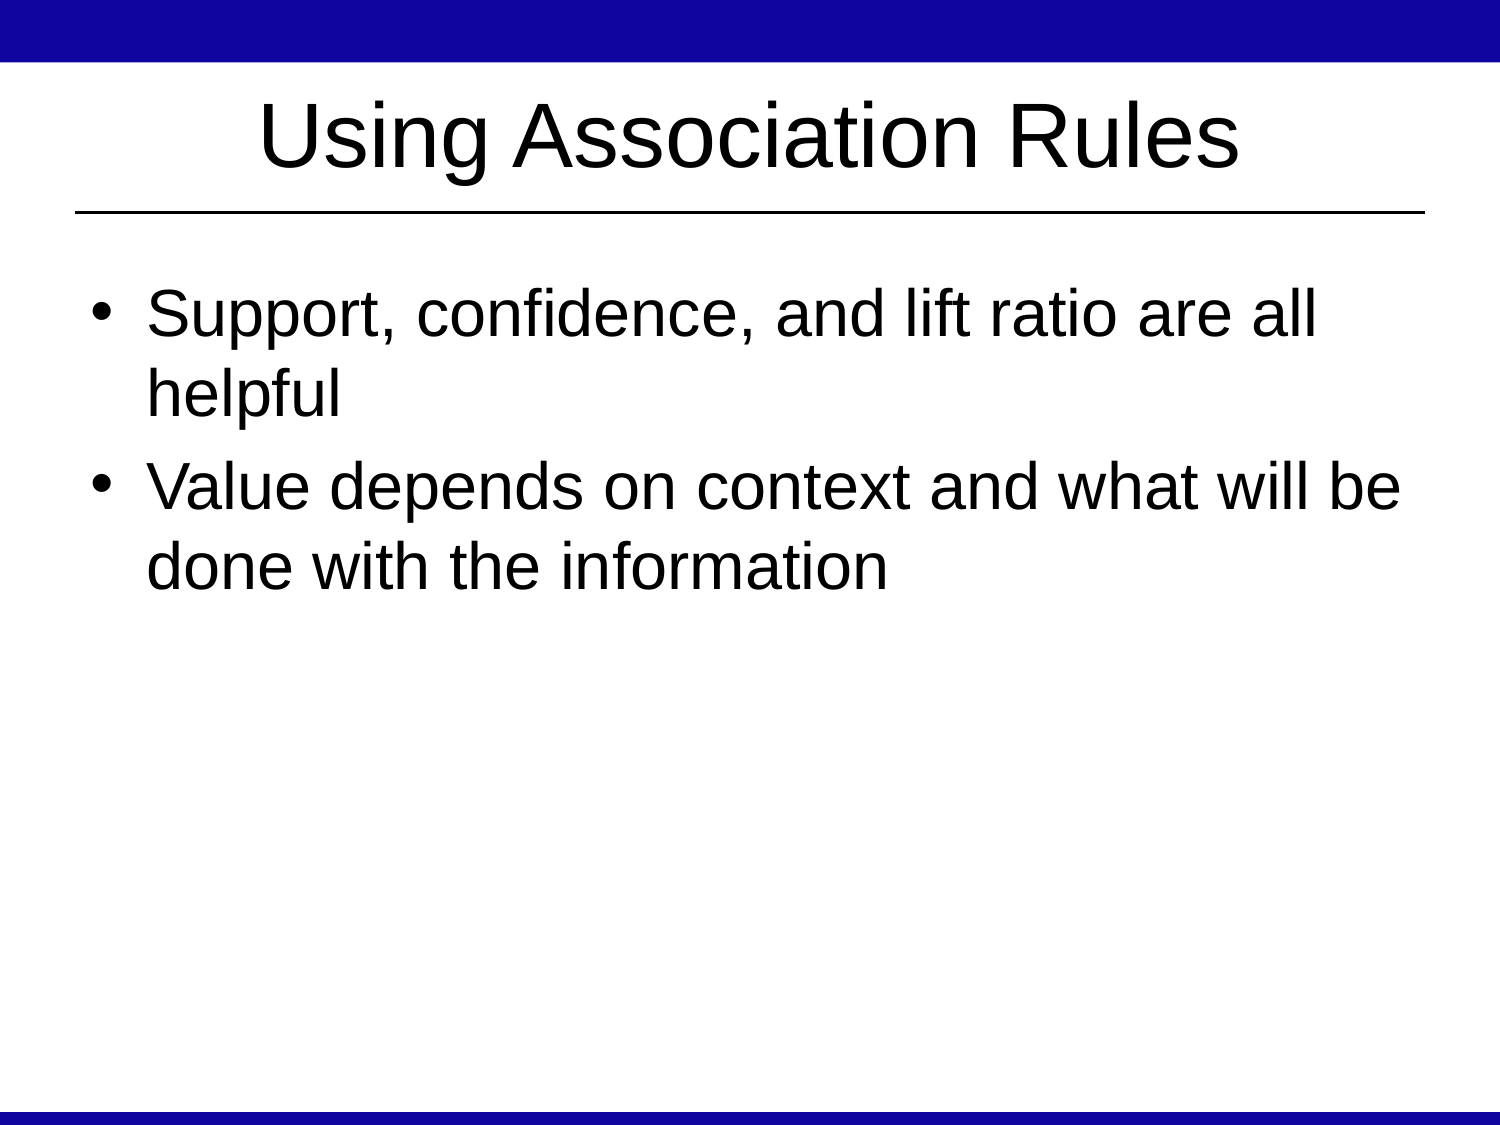

# Using Association Rules
Support, confidence, and lift ratio are all helpful
Value depends on context and what will be done with the information